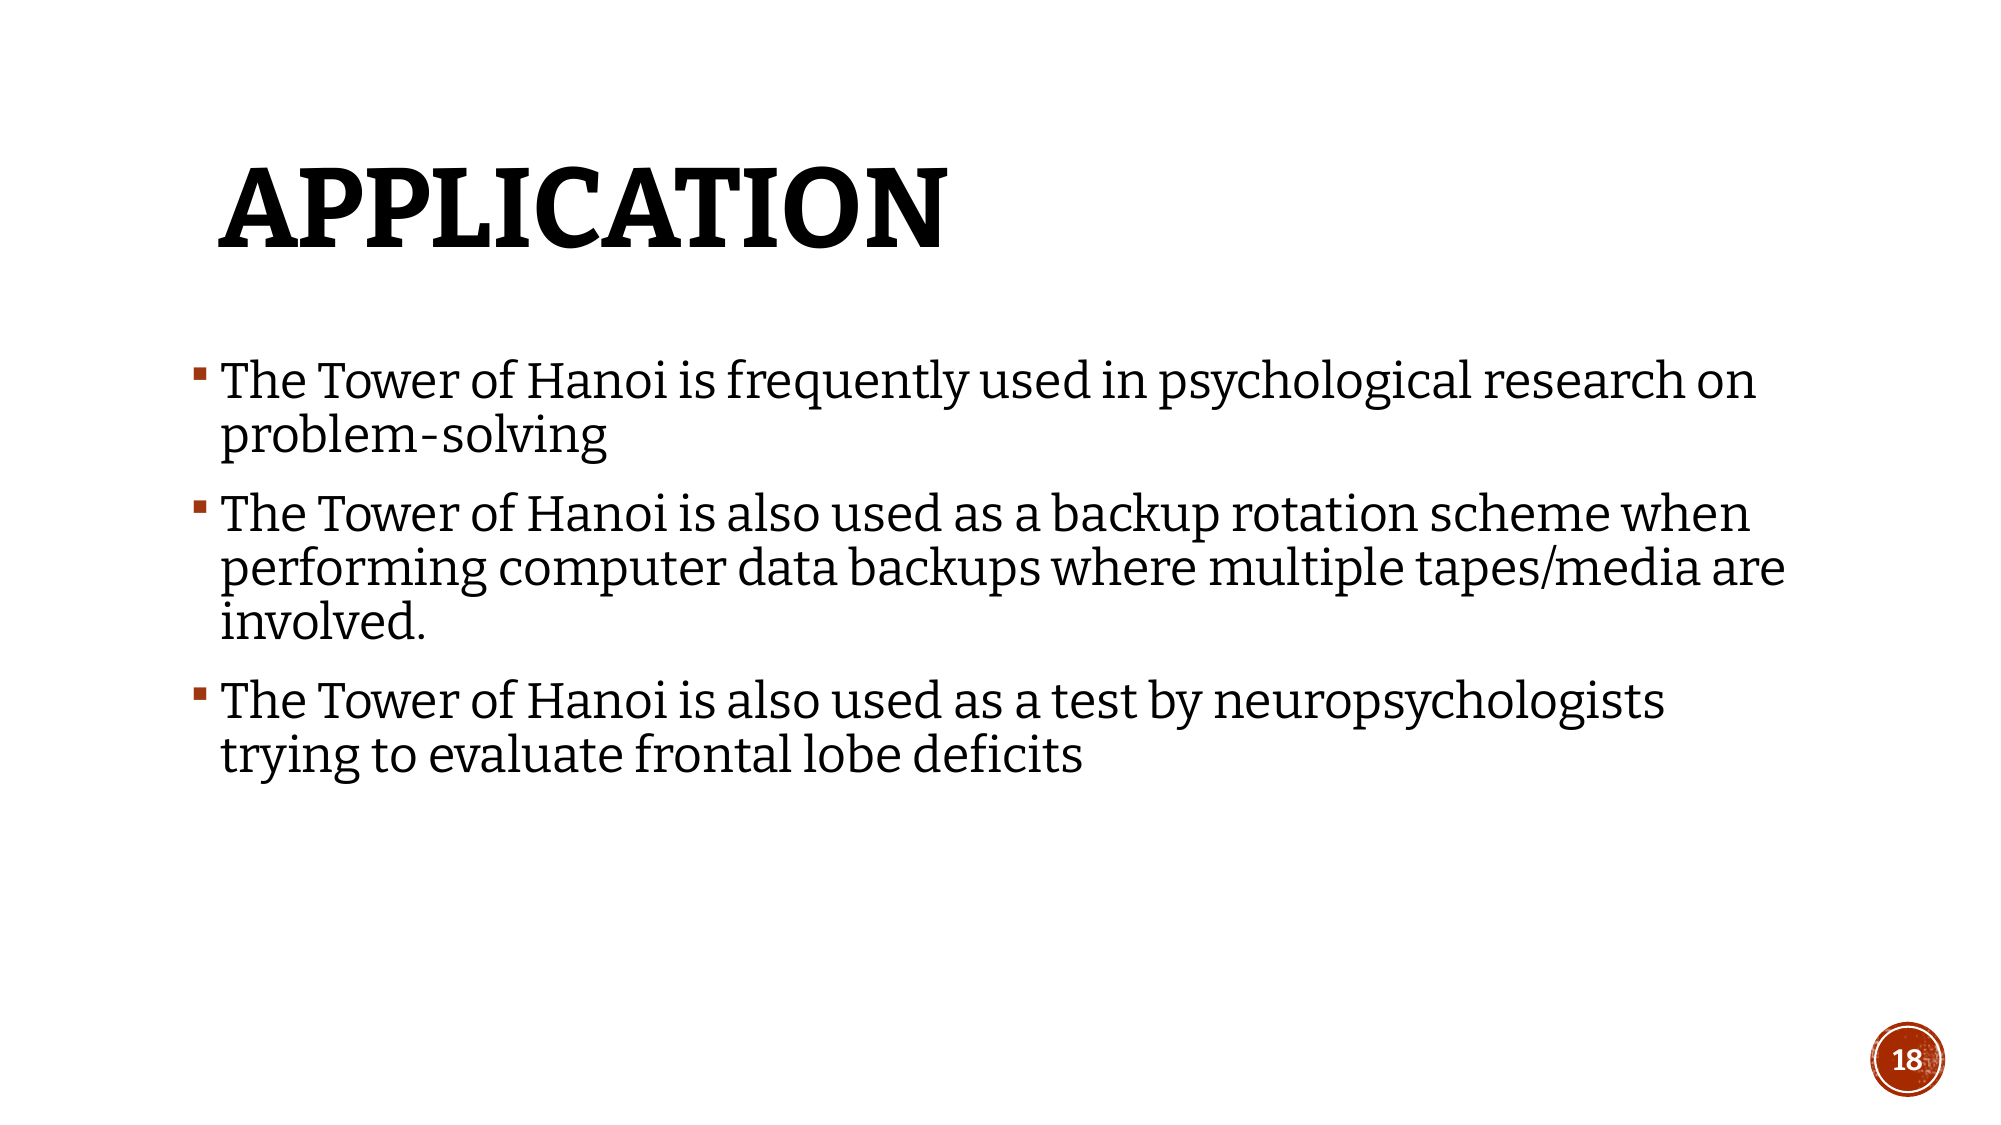

# Application
The Tower of Hanoi is frequently used in psychological research on problem-solving
The Tower of Hanoi is also used as a backup rotation scheme when performing computer data backups where multiple tapes/media are involved.
The Tower of Hanoi is also used as a test by neuropsychologists trying to evaluate frontal lobe deficits

18